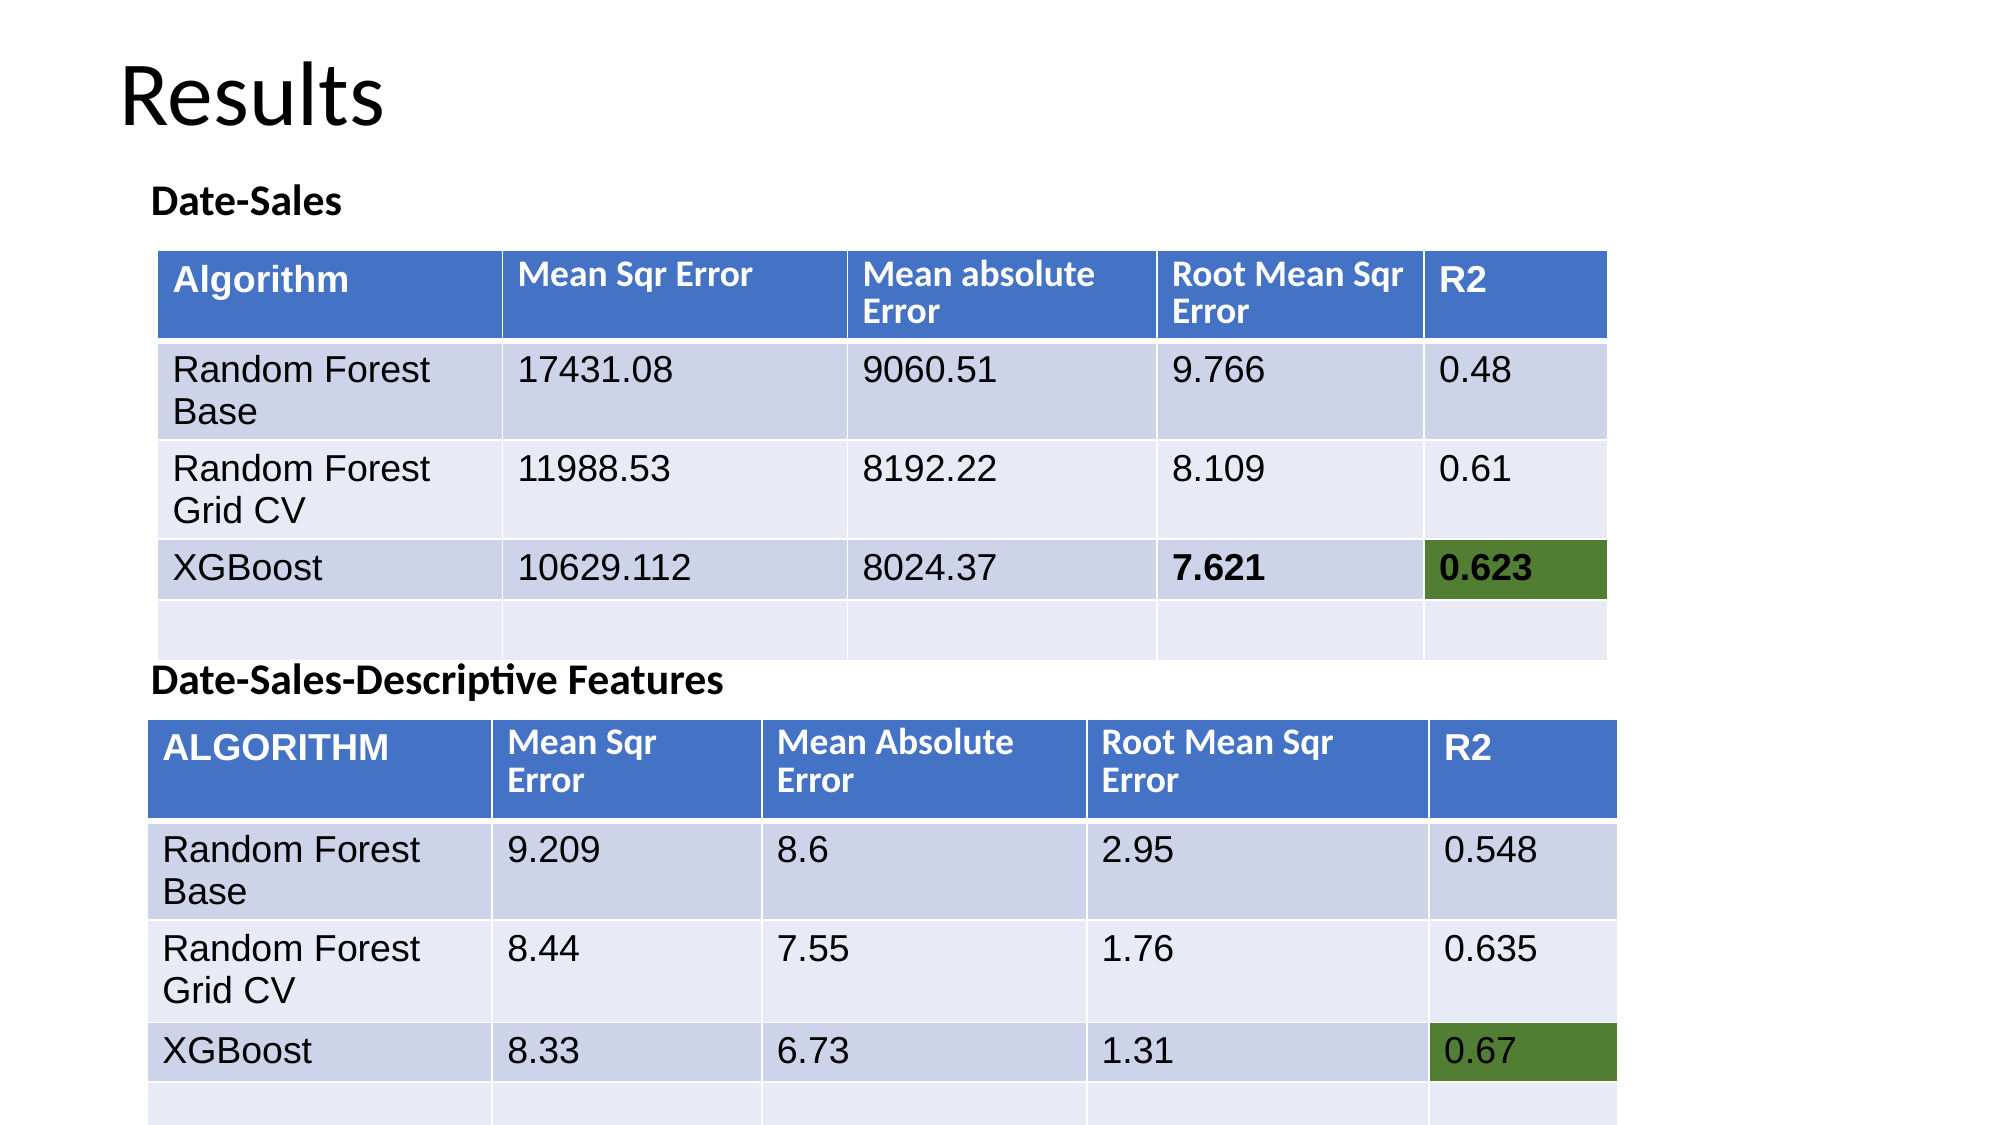

# Results
Date-Sales
| Algorithm | Mean Sqr Error | Mean absolute Error | Root Mean Sqr Error | R2 |
| --- | --- | --- | --- | --- |
| Random Forest Base | 17431.08 | 9060.51 | 9.766 | 0.48 |
| Random Forest Grid CV | 11988.53 | 8192.22 | 8.109 | 0.61 |
| XGBoost | 10629.112 | 8024.37 | 7.621 | 0.623 |
|  |  |  |  |  |
Date-Sales-Descriptive Features
| ALGORITHM | Mean Sqr Error | Mean Absolute Error | Root Mean Sqr Error | R2 |
| --- | --- | --- | --- | --- |
| Random Forest Base | 9.209 | 8.6 | 2.95 | 0.548 |
| Random Forest Grid CV | 8.44 | 7.55 | 1.76 | 0.635 |
| XGBoost | 8.33 | 6.73 | 1.31 | 0.67 |
|  |  |  |  |  |